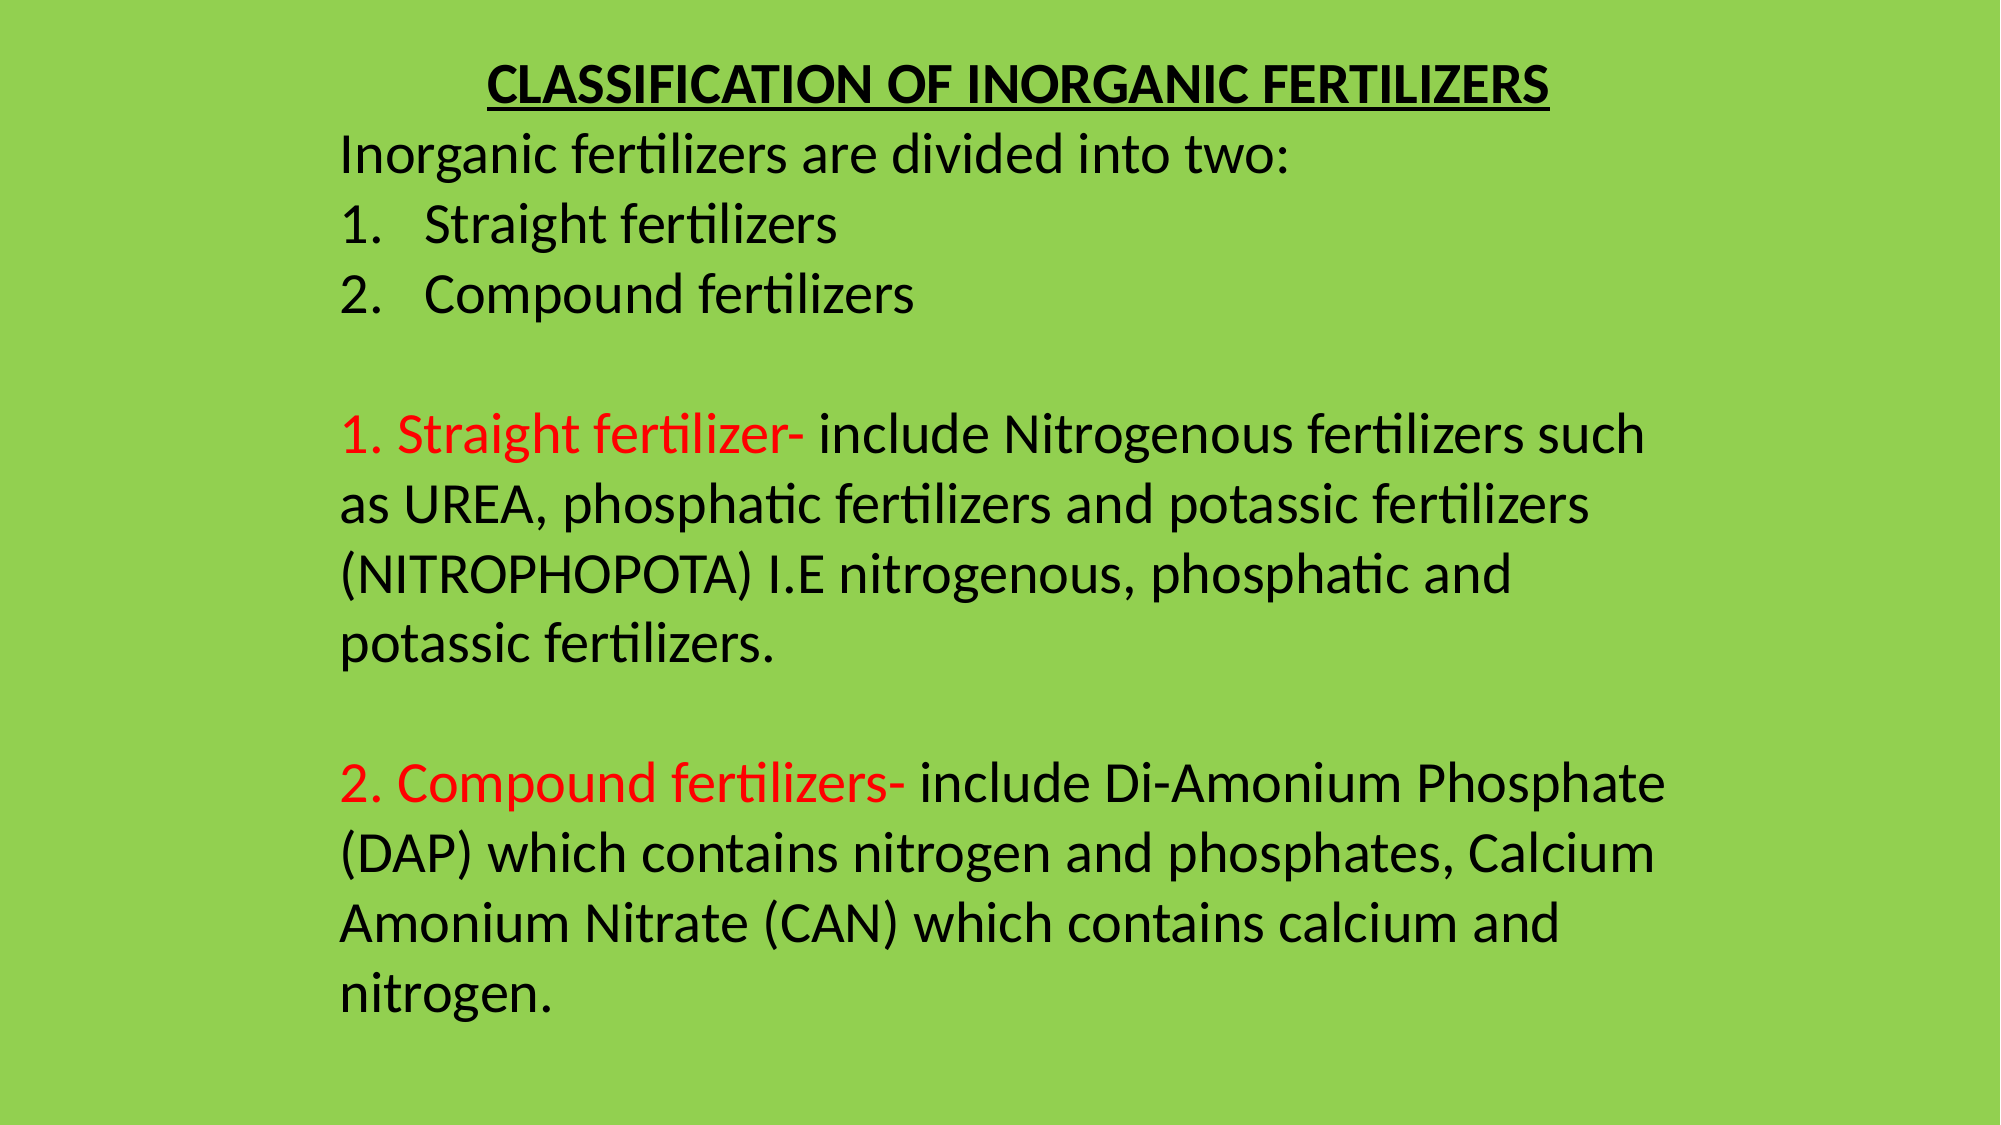

CLASSIFICATION OF INORGANIC FERTILIZERS
Inorganic fertilizers are divided into two:
Straight fertilizers
Compound fertilizers

1. Straight fertilizer- include Nitrogenous fertilizers such as UREA, phosphatic fertilizers and potassic fertilizers (NITROPHOPOTA) I.E nitrogenous, phosphatic and potassic fertilizers.

2. Compound fertilizers- include Di-Amonium Phosphate (DAP) which contains nitrogen and phosphates, Calcium Amonium Nitrate (CAN) which contains calcium and nitrogen.